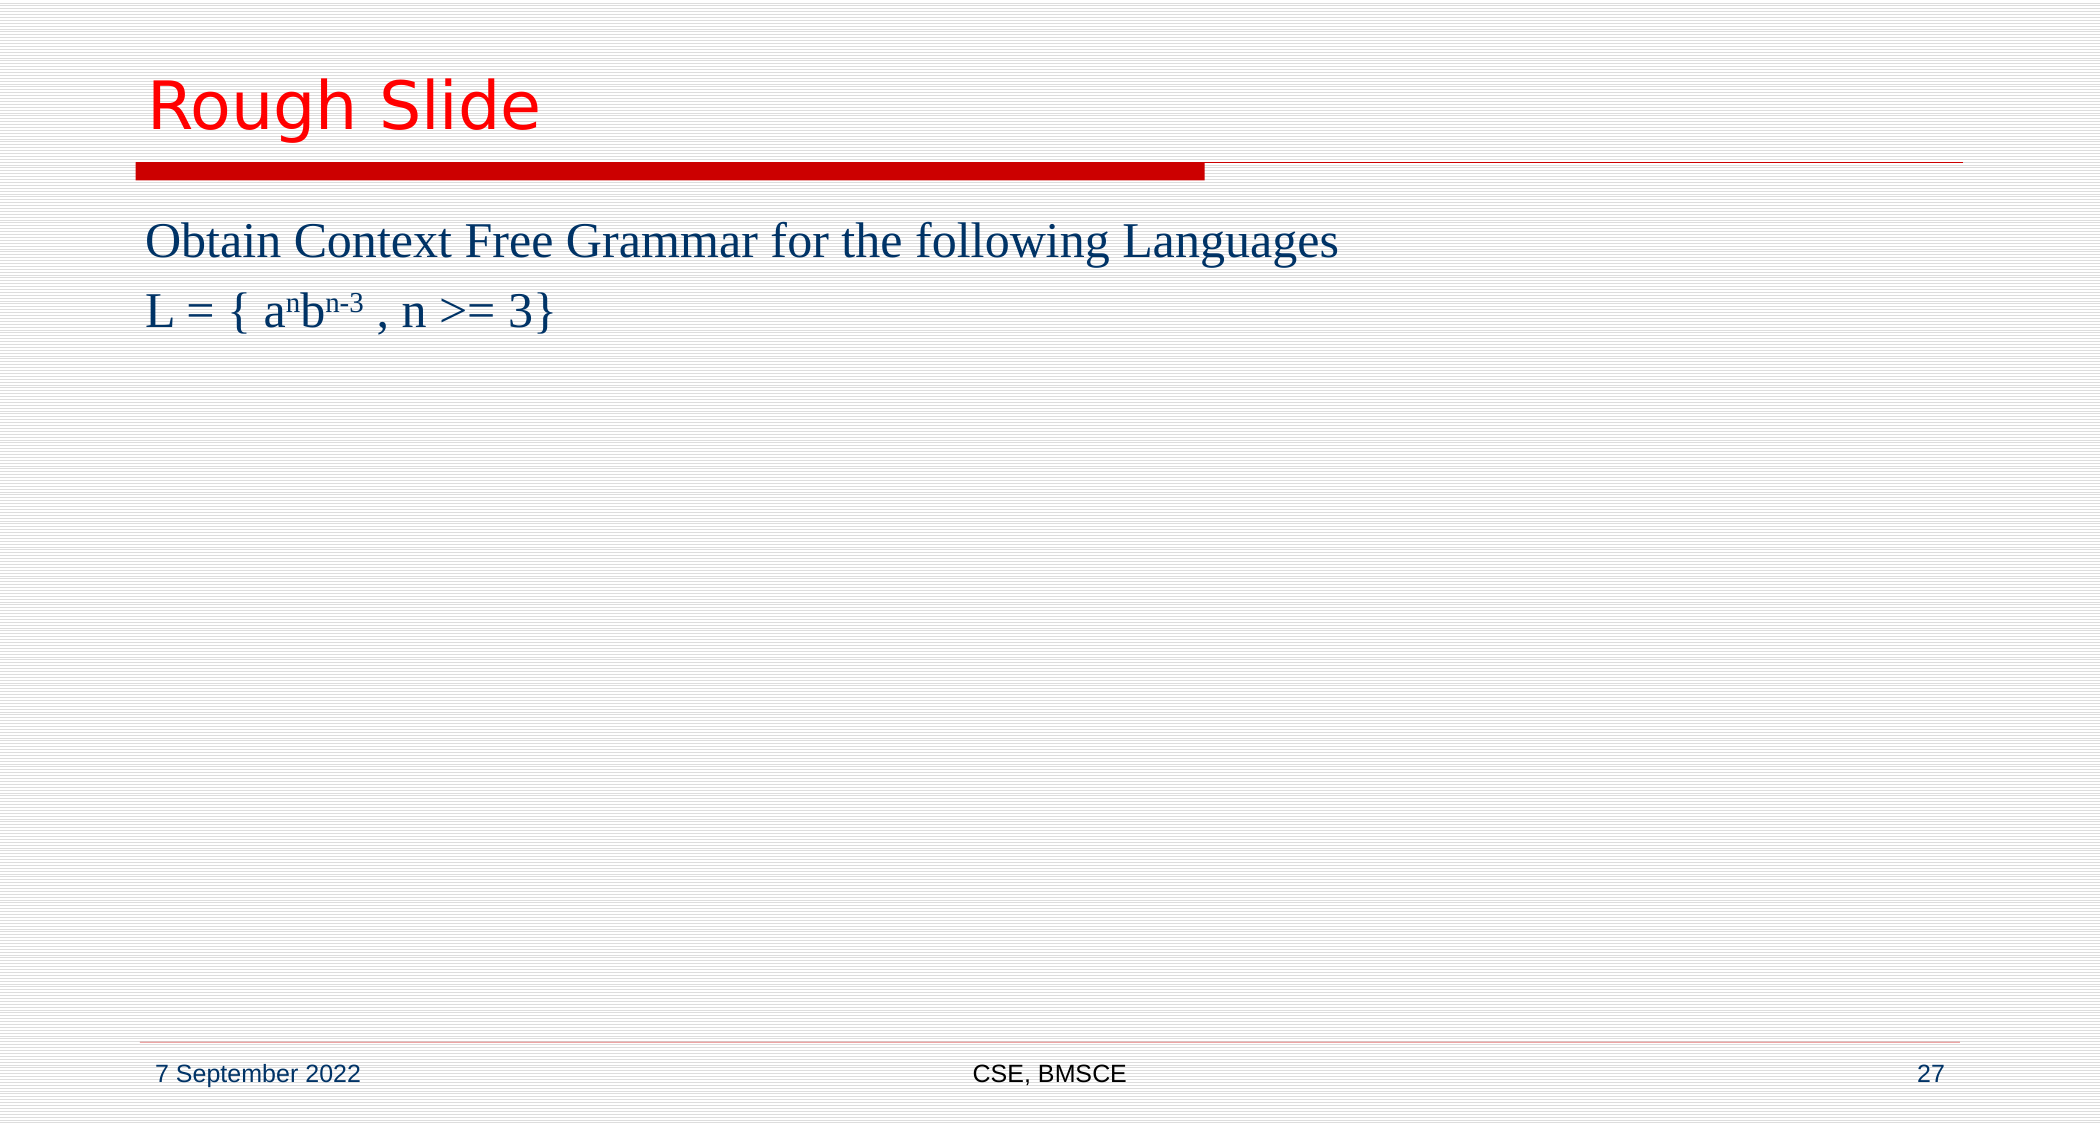

# Rough Slide
Obtain Context Free Grammar for the following Languages
L = { anbn-3 , n >= 3}

CSE, BMSCE
27
7 September 2022